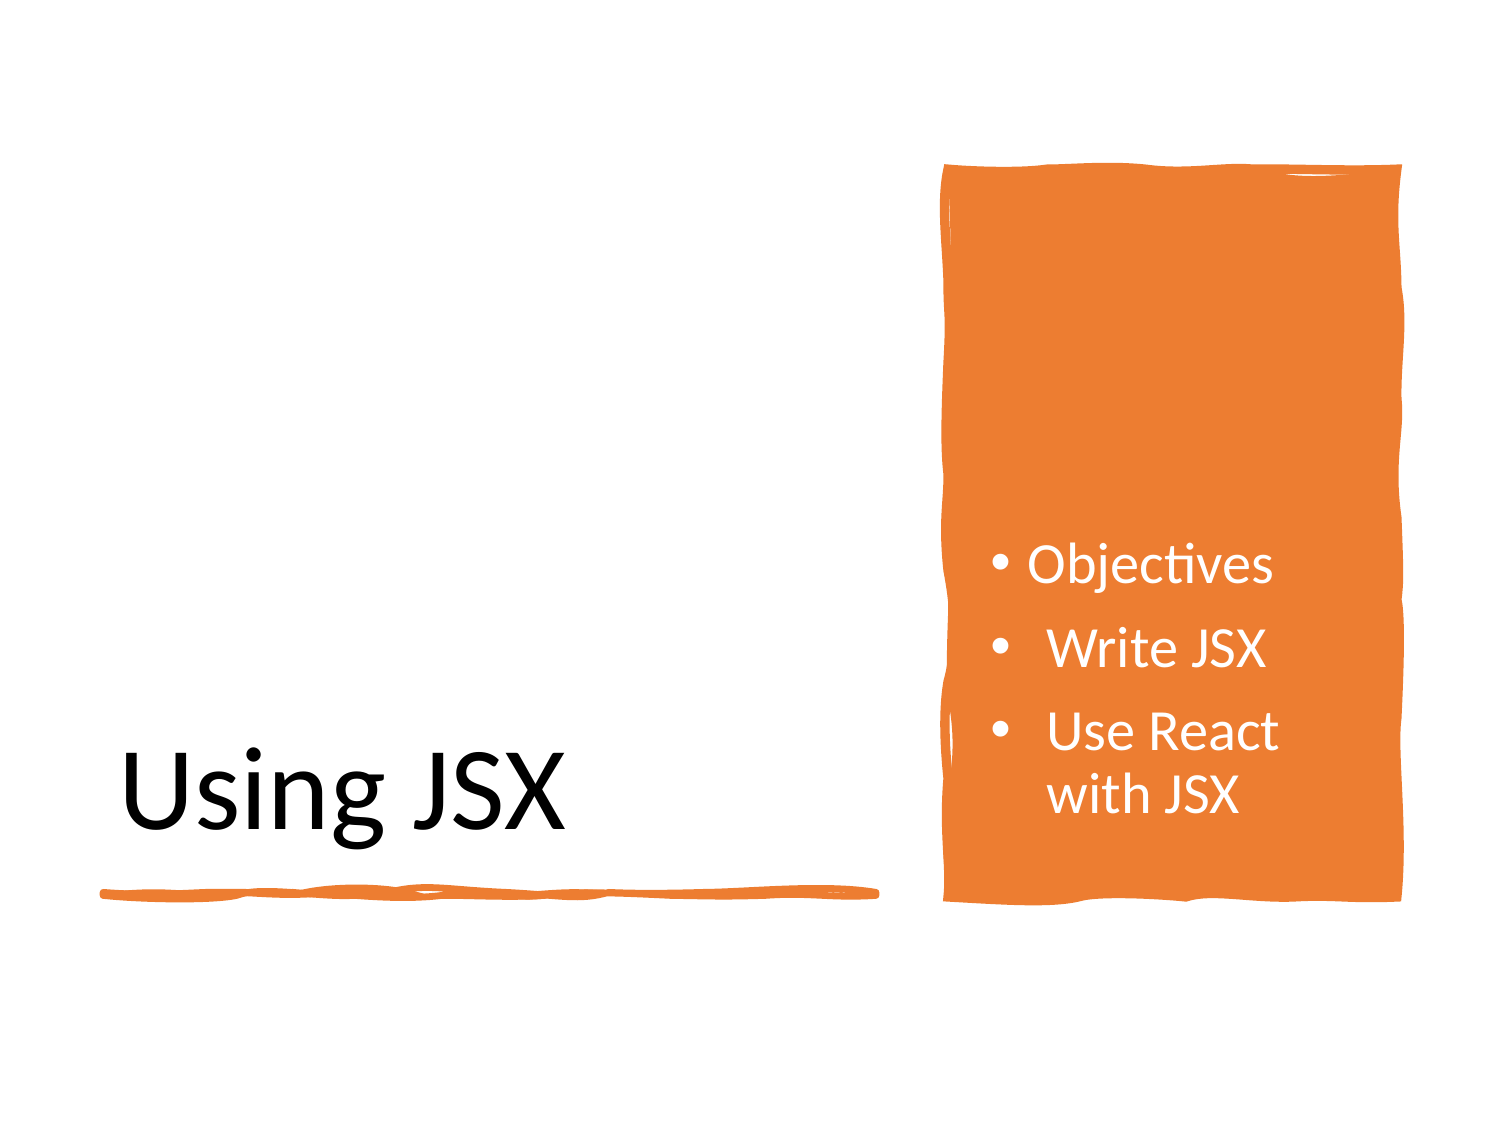

# Using JSX
Objectives
Write JSX
Use React with JSX